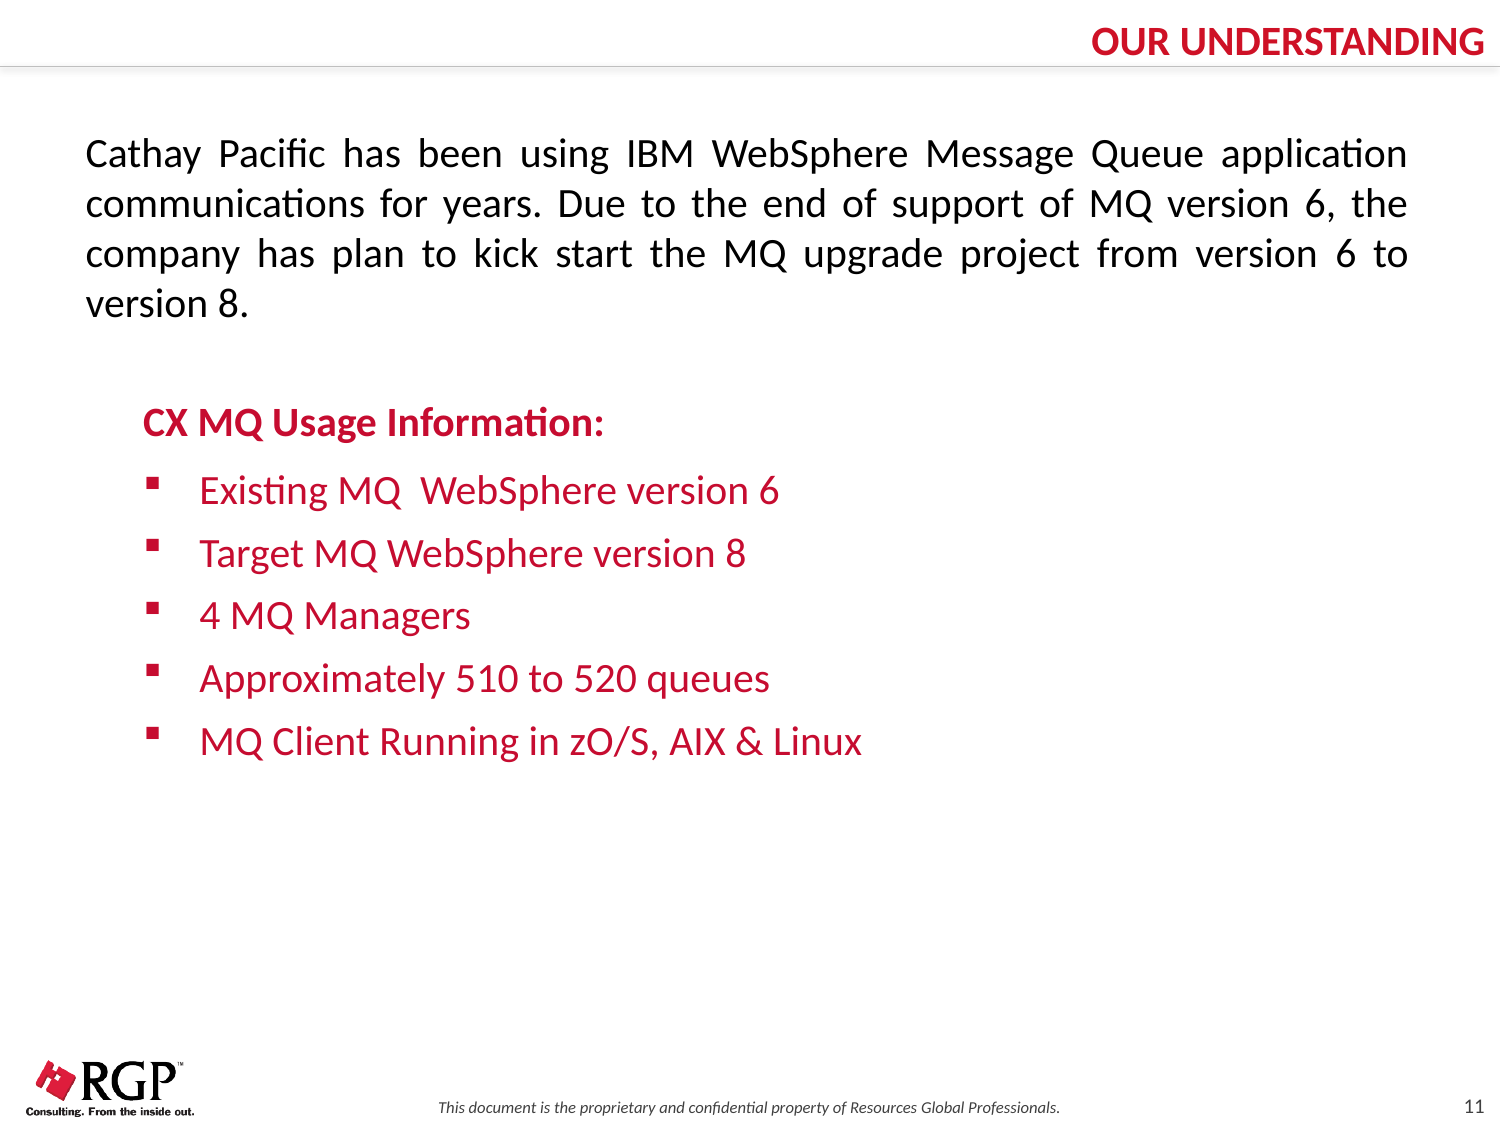

OUR UNDERSTANDING
Cathay Pacific has been using IBM WebSphere Message Queue application communications for years. Due to the end of support of MQ version 6, the company has plan to kick start the MQ upgrade project from version 6 to version 8.
CX MQ Usage Information:
Existing MQ  WebSphere version 6
Target MQ WebSphere version 8
4 MQ Managers
Approximately 510 to 520 queues
MQ Client Running in zO/S, AIX & Linux